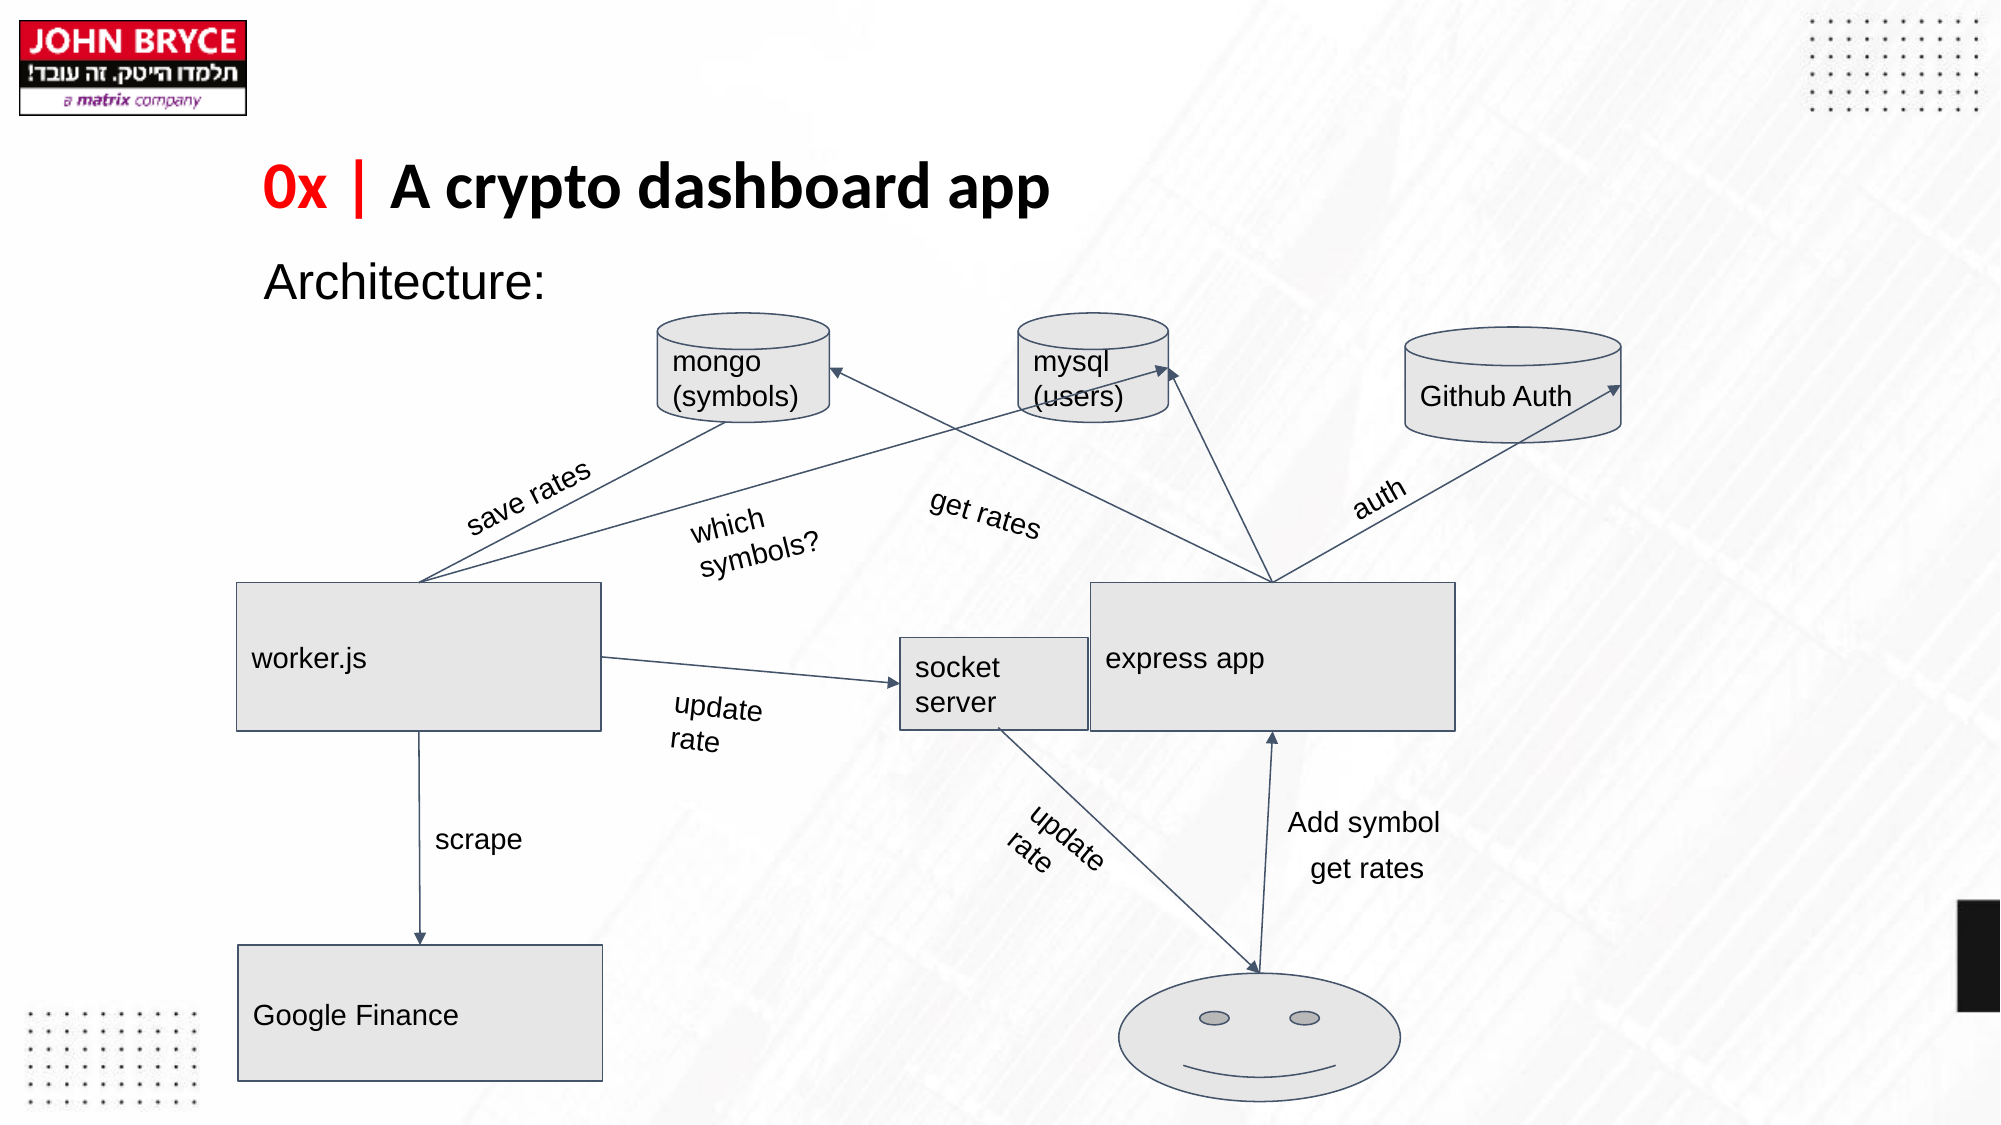

# 0x | A crypto dashboard app

Architecture:

mongo (symbols)
mysql (users)
Github Auth
auth
save rates
which symbols?
get rates
worker.js
express app
socket server
update rate
Add symbol
update rate
scrape
get rates
Google Finance